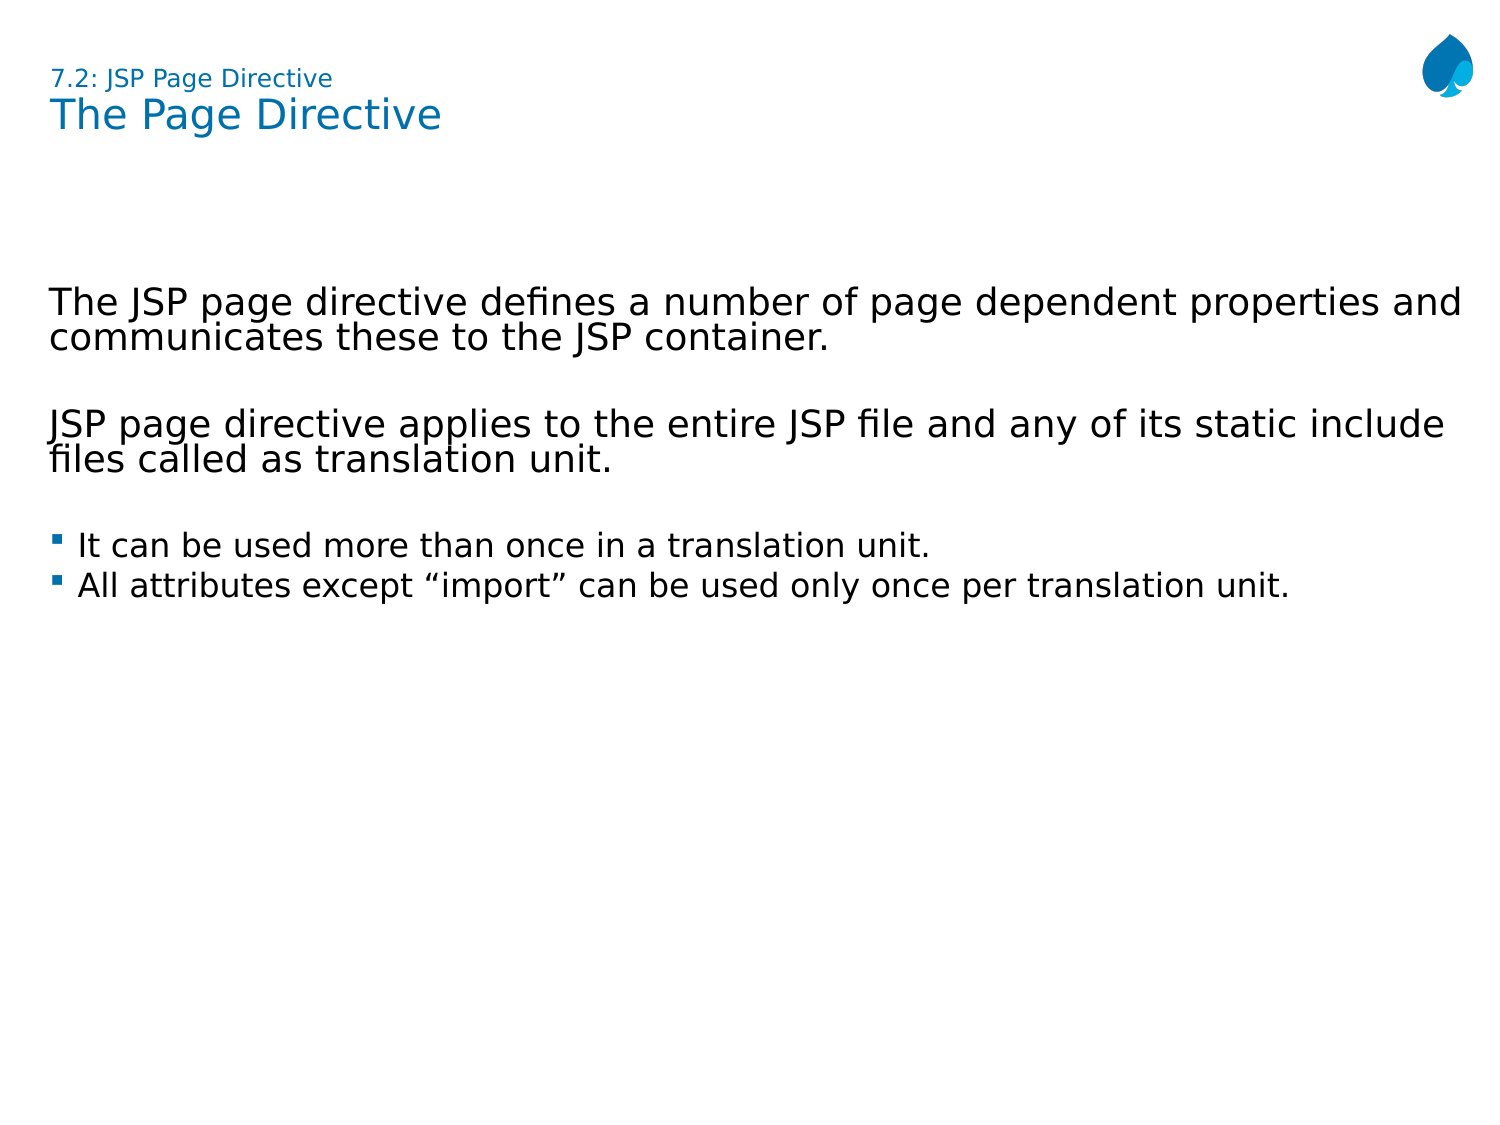

# 7.2: JSP Page Directive The Page Directive

The JSP page directive defines a number of page dependent properties and communicates these to the JSP container.

JSP page directive applies to the entire JSP file and any of its static include files called as translation unit.

It can be used more than once in a translation unit.
All attributes except “import” can be used only once per translation unit.